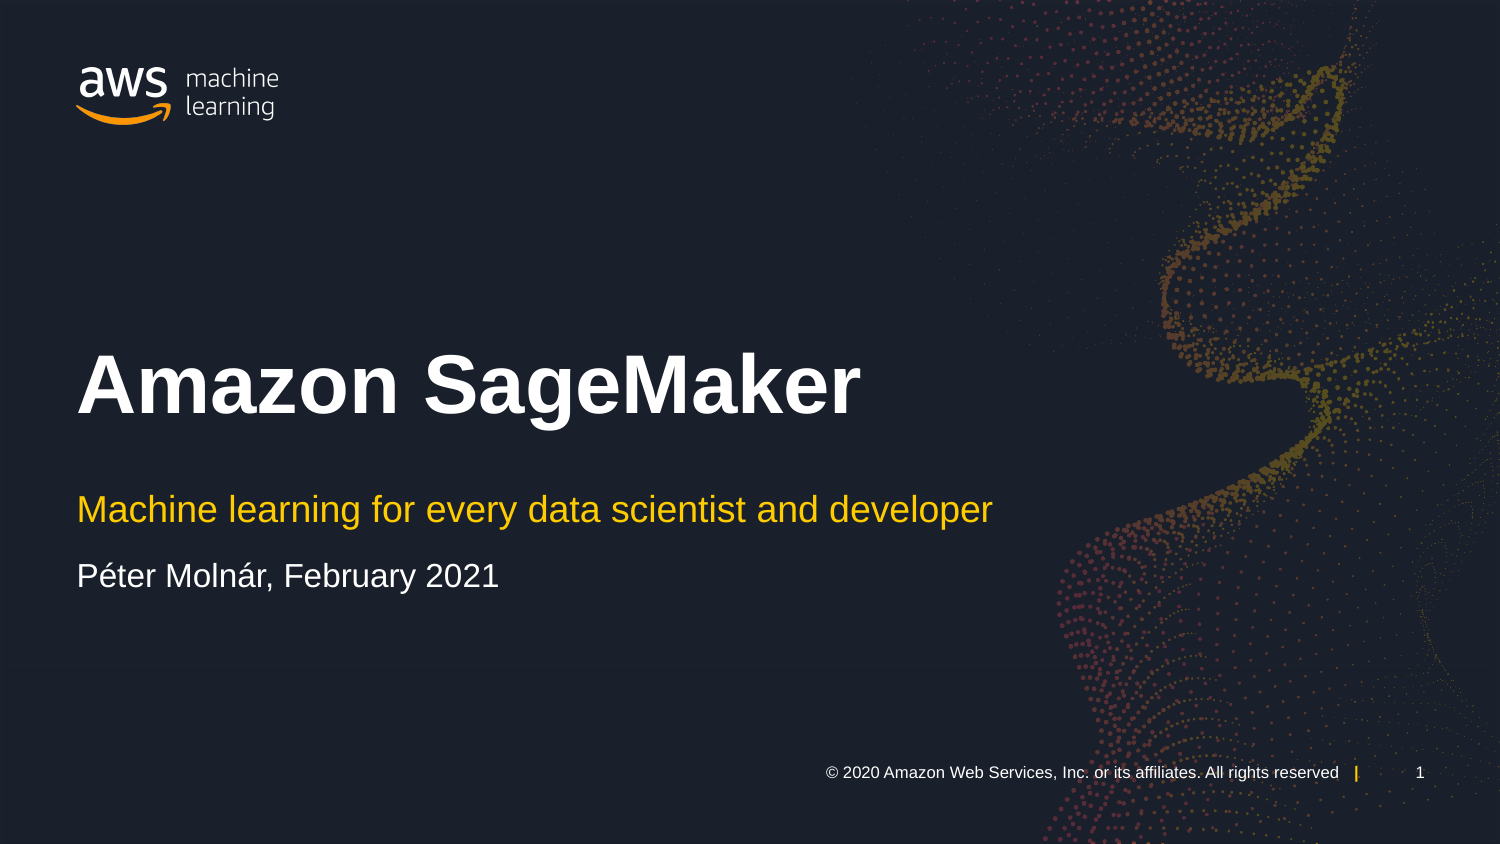

Amazon SageMaker

Machine learning for every data scientist and developer
Péter Molnár, February 2021